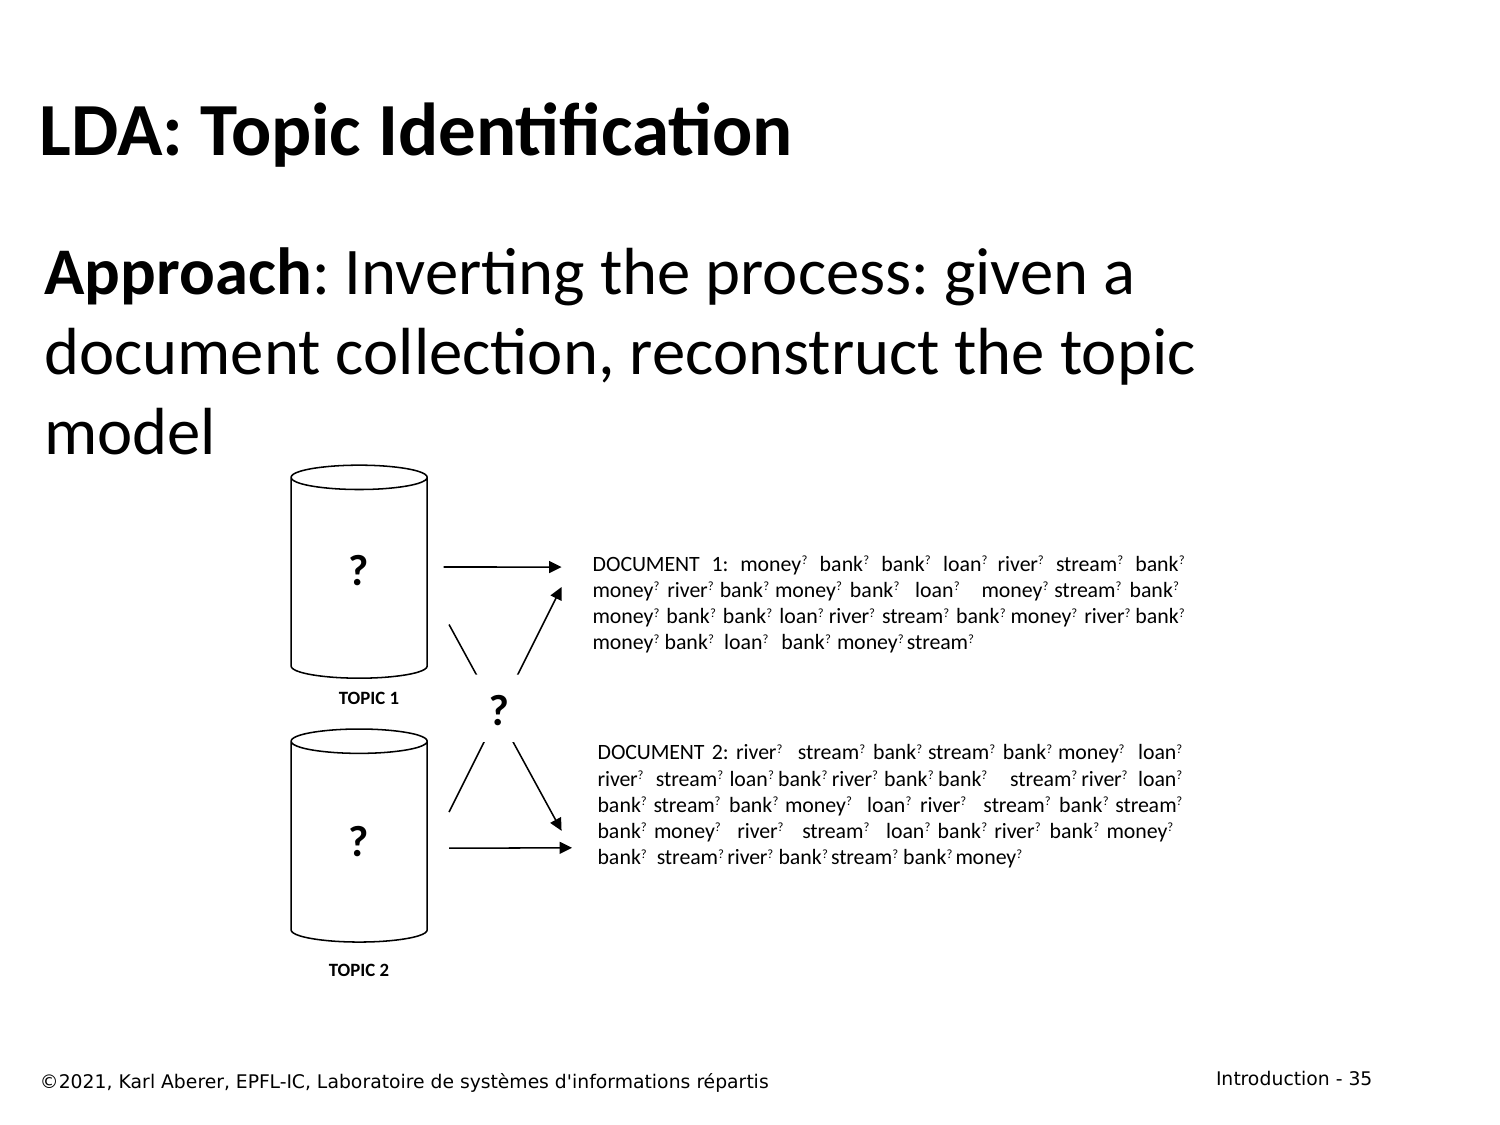

# LDA: Topic Identification
Approach: Inverting the process: given a document collection, reconstruct the topic model

?
DOCUMENT 1: money? bank? bank? loan? river? stream? bank? money? river? bank? money? bank?  loan?   money? stream? bank?  money? bank? bank? loan? river? stream? bank? money? river? bank? money? bank?  loan?   bank?  money? stream?

?
TOPIC 1

DOCUMENT 2: river?  stream? bank? stream? bank? money?  loan? river?  stream? loan? bank? river? bank? bank?    stream? river?  loan? bank? stream? bank? money?  loan? river?  stream? bank? stream? bank? money?  river?  stream?  loan? bank? river? bank? money?  bank?  stream? river? bank? stream? bank? money?

?

TOPIC 2
©2021, Karl Aberer, EPFL-IC, Laboratoire de systèmes d'informations répartis